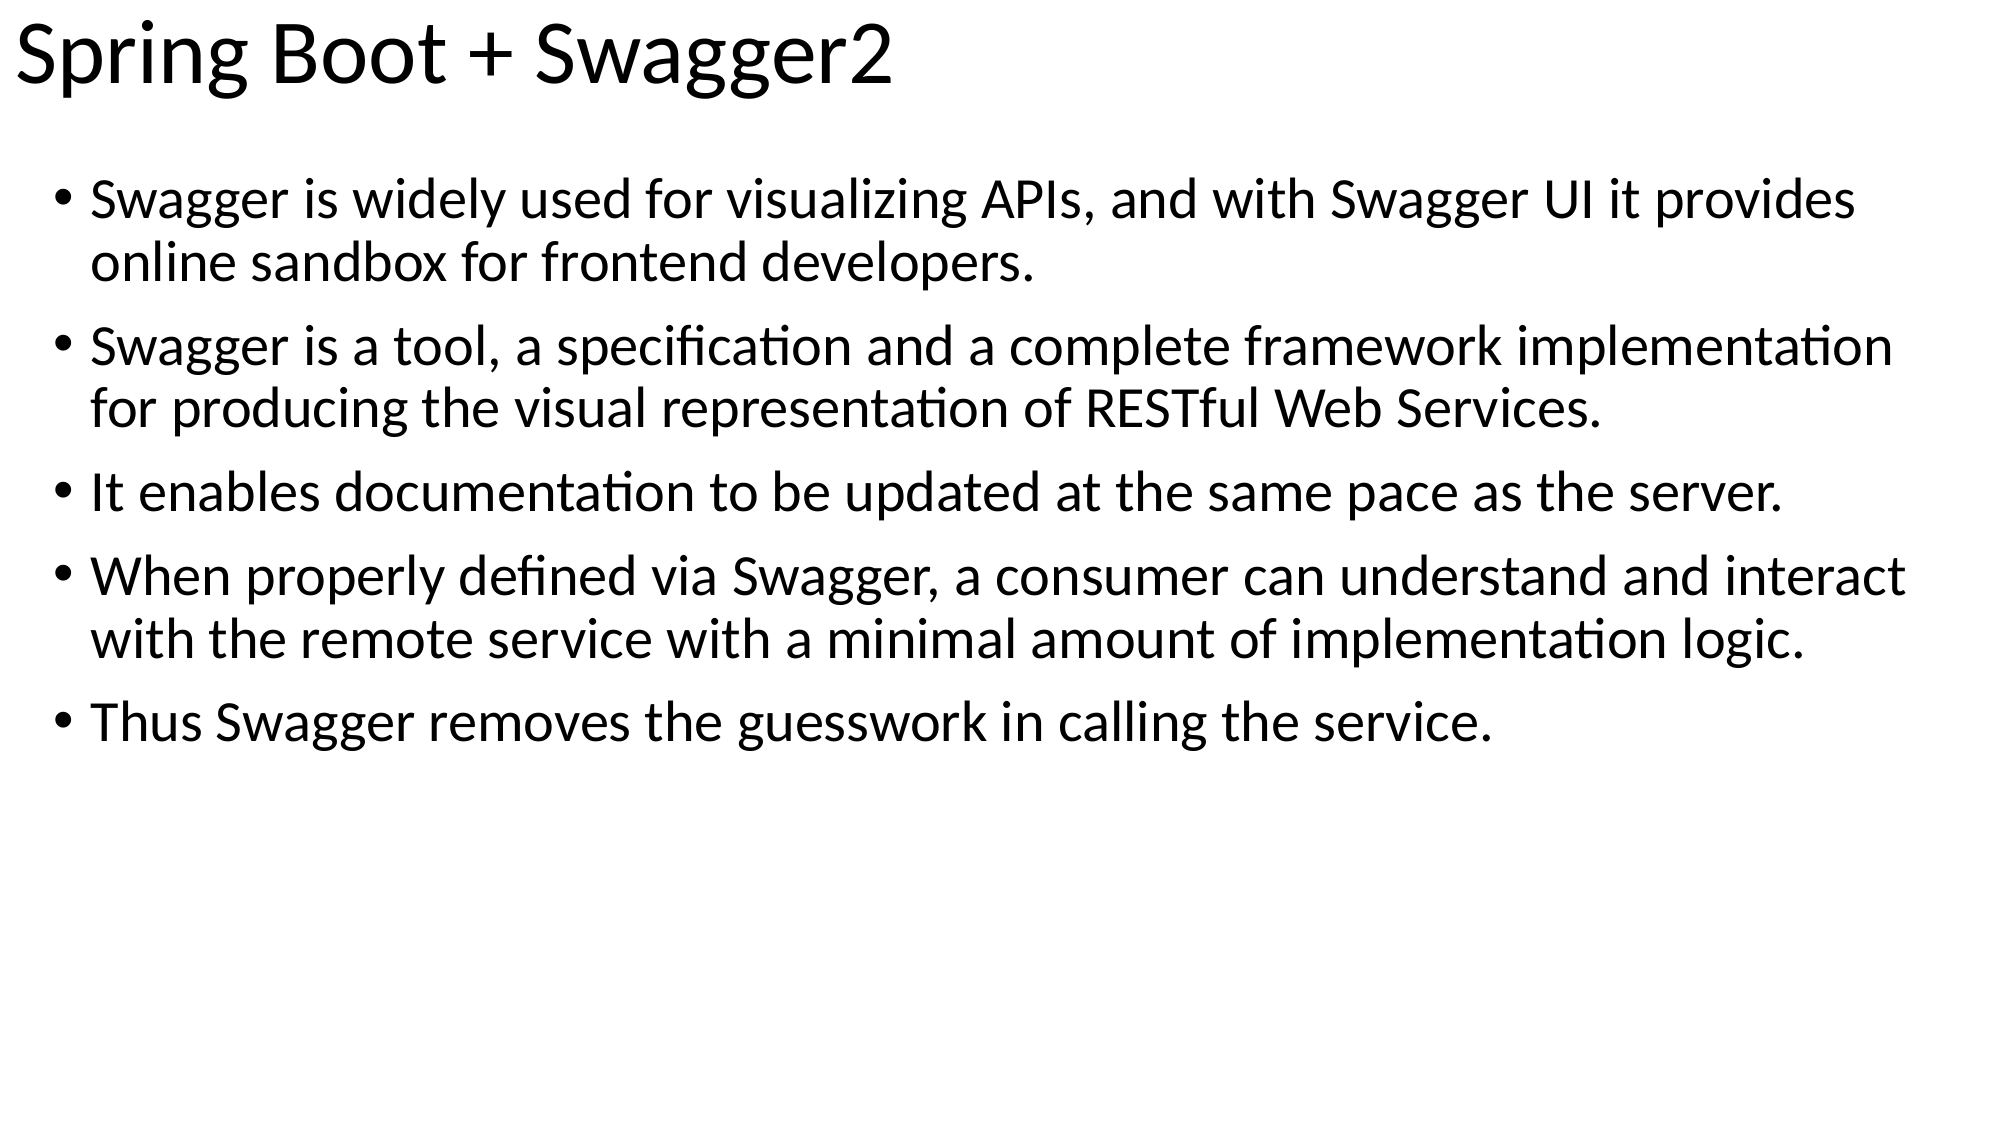

# Spring Boot + Swagger2
Swagger is widely used for visualizing APIs, and with Swagger UI it provides online sandbox for frontend developers.
Swagger is a tool, a specification and a complete framework implementation for producing the visual representation of RESTful Web Services.
It enables documentation to be updated at the same pace as the server.
When properly defined via Swagger, a consumer can understand and interact with the remote service with a minimal amount of implementation logic.
Thus Swagger removes the guesswork in calling the service.